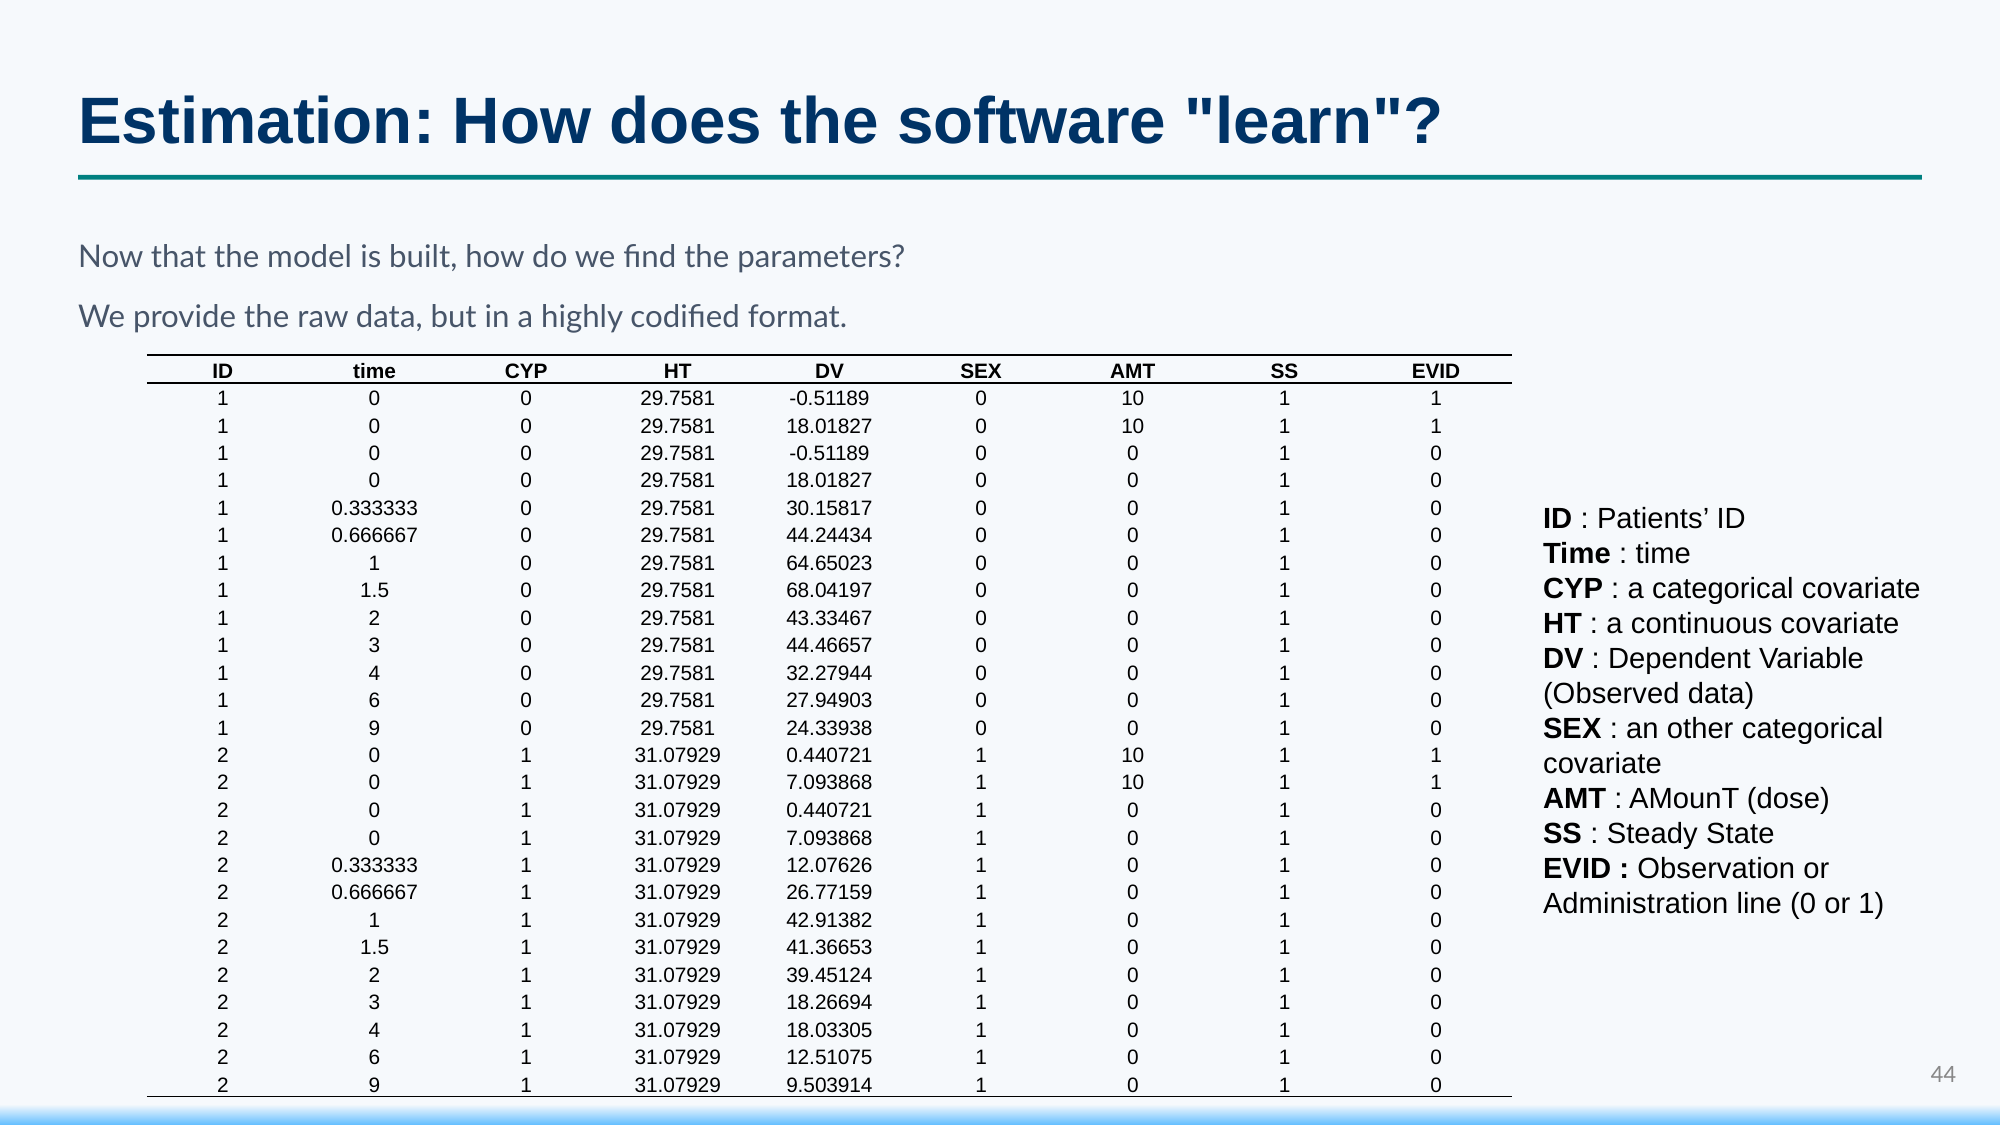

Estimation: How does the software "learn"?

Now that the model is built, how do we find the parameters?
We provide the raw data, but in a highly codified format.
| ID | time | CYP | HT | DV | SEX | AMT | SS | EVID |
| --- | --- | --- | --- | --- | --- | --- | --- | --- |
| 1 | 0 | 0 | 29.7581 | -0.51189 | 0 | 10 | 1 | 1 |
| 1 | 0 | 0 | 29.7581 | 18.01827 | 0 | 10 | 1 | 1 |
| 1 | 0 | 0 | 29.7581 | -0.51189 | 0 | 0 | 1 | 0 |
| 1 | 0 | 0 | 29.7581 | 18.01827 | 0 | 0 | 1 | 0 |
| 1 | 0.333333 | 0 | 29.7581 | 30.15817 | 0 | 0 | 1 | 0 |
| 1 | 0.666667 | 0 | 29.7581 | 44.24434 | 0 | 0 | 1 | 0 |
| 1 | 1 | 0 | 29.7581 | 64.65023 | 0 | 0 | 1 | 0 |
| 1 | 1.5 | 0 | 29.7581 | 68.04197 | 0 | 0 | 1 | 0 |
| 1 | 2 | 0 | 29.7581 | 43.33467 | 0 | 0 | 1 | 0 |
| 1 | 3 | 0 | 29.7581 | 44.46657 | 0 | 0 | 1 | 0 |
| 1 | 4 | 0 | 29.7581 | 32.27944 | 0 | 0 | 1 | 0 |
| 1 | 6 | 0 | 29.7581 | 27.94903 | 0 | 0 | 1 | 0 |
| 1 | 9 | 0 | 29.7581 | 24.33938 | 0 | 0 | 1 | 0 |
| 2 | 0 | 1 | 31.07929 | 0.440721 | 1 | 10 | 1 | 1 |
| 2 | 0 | 1 | 31.07929 | 7.093868 | 1 | 10 | 1 | 1 |
| 2 | 0 | 1 | 31.07929 | 0.440721 | 1 | 0 | 1 | 0 |
| 2 | 0 | 1 | 31.07929 | 7.093868 | 1 | 0 | 1 | 0 |
| 2 | 0.333333 | 1 | 31.07929 | 12.07626 | 1 | 0 | 1 | 0 |
| 2 | 0.666667 | 1 | 31.07929 | 26.77159 | 1 | 0 | 1 | 0 |
| 2 | 1 | 1 | 31.07929 | 42.91382 | 1 | 0 | 1 | 0 |
| 2 | 1.5 | 1 | 31.07929 | 41.36653 | 1 | 0 | 1 | 0 |
| 2 | 2 | 1 | 31.07929 | 39.45124 | 1 | 0 | 1 | 0 |
| 2 | 3 | 1 | 31.07929 | 18.26694 | 1 | 0 | 1 | 0 |
| 2 | 4 | 1 | 31.07929 | 18.03305 | 1 | 0 | 1 | 0 |
| 2 | 6 | 1 | 31.07929 | 12.51075 | 1 | 0 | 1 | 0 |
| 2 | 9 | 1 | 31.07929 | 9.503914 | 1 | 0 | 1 | 0 |
ID : Patients’ ID
Time : time
CYP : a categorical covariate
HT : a continuous covariate
DV : Dependent Variable (Observed data)
SEX : an other categorical covariate
AMT : AMounT (dose)
SS : Steady State
EVID : Observation or Administration line (0 or 1)
44